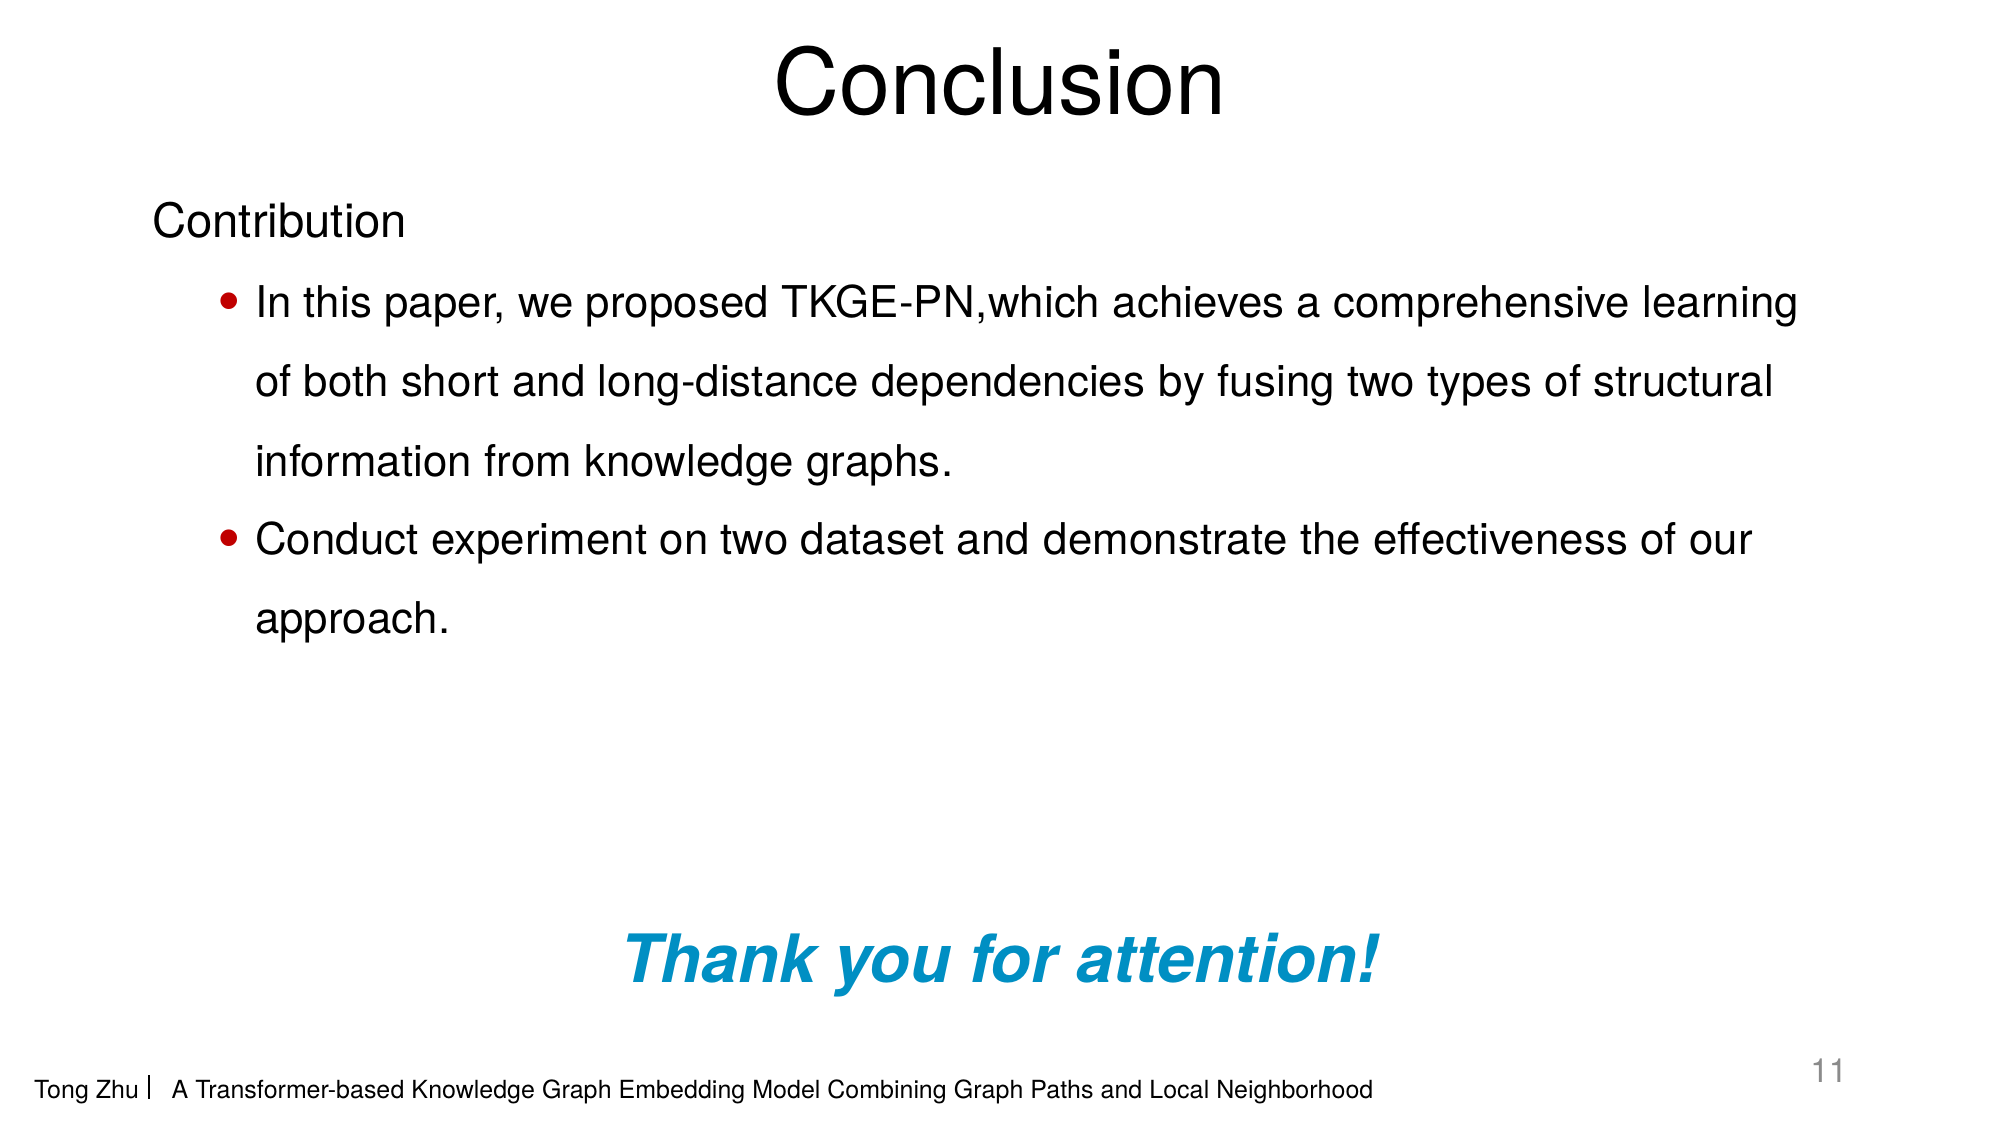

# Conclusion
Contribution
In this paper, we proposed TKGE-PN,which achieves a comprehensive learning of both short and long-distance dependencies by fusing two types of structural information from knowledge graphs.
Conduct experiment on two dataset and demonstrate the effectiveness of our approach.
Thank you for attention!
11